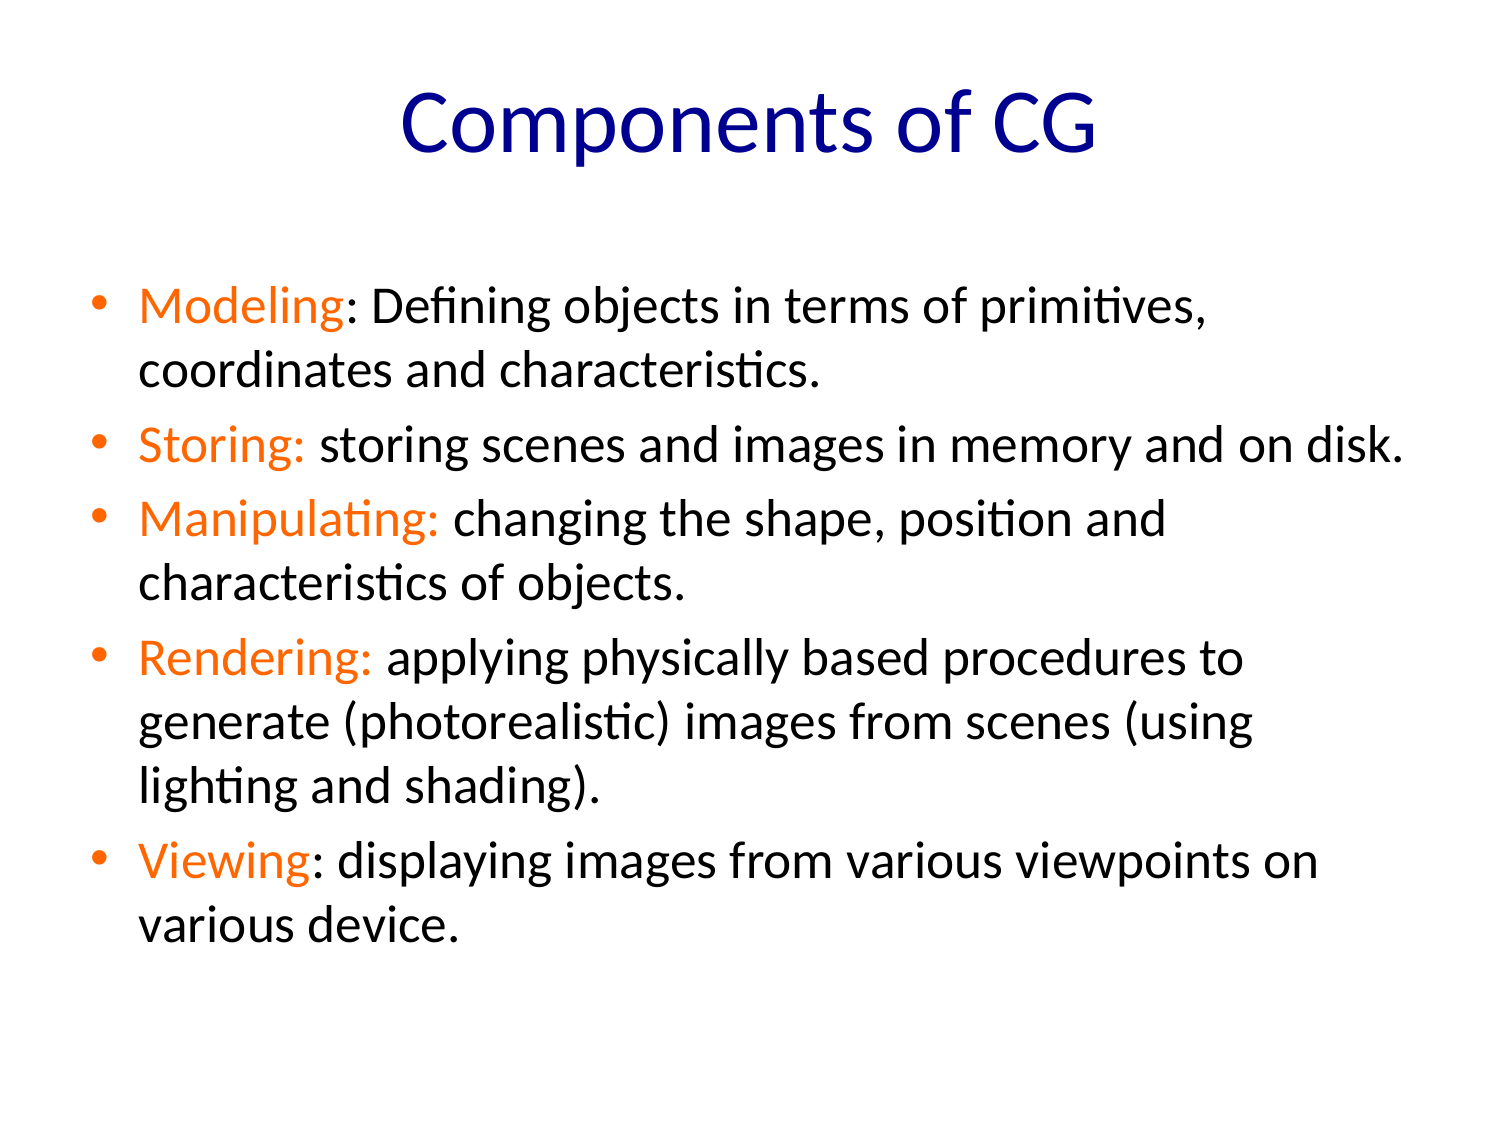

# Components of CG
Modeling: Defining objects in terms of primitives, coordinates and characteristics.
Storing: storing scenes and images in memory and on disk.
Manipulating: changing the shape, position and characteristics of objects.
Rendering: applying physically based procedures to generate (photorealistic) images from scenes (using lighting and shading).
Viewing: displaying images from various viewpoints on various device.